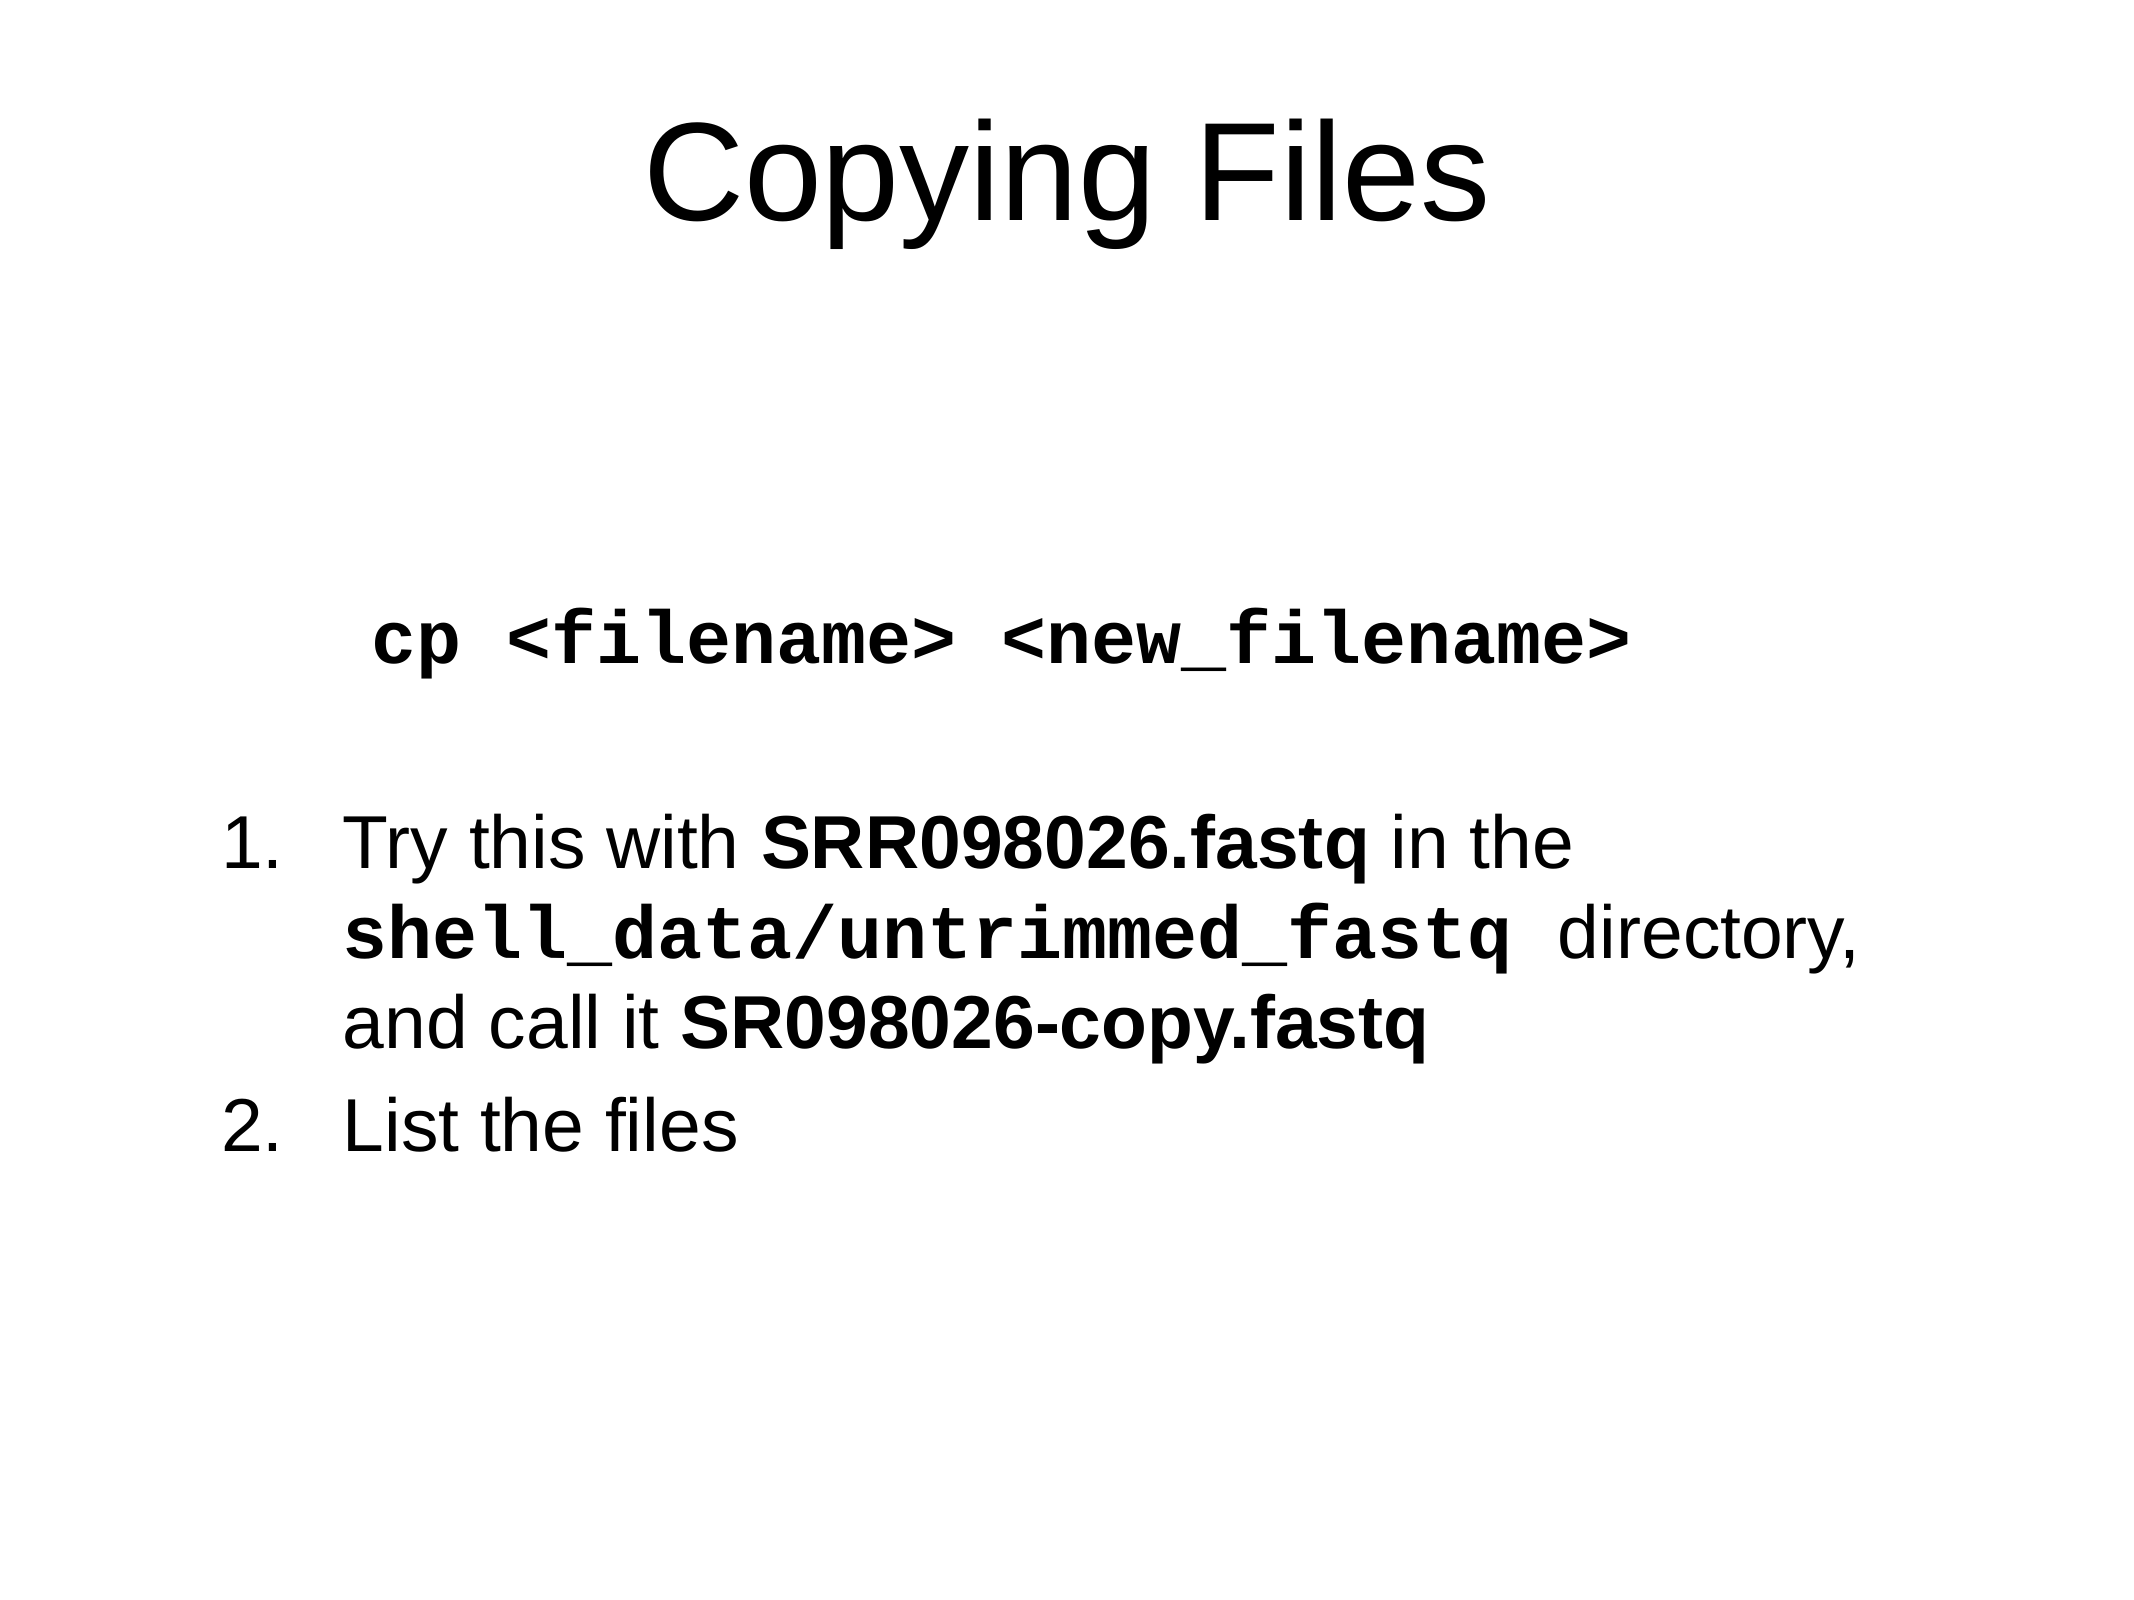

Copying Files
	cp <filename> <new_filename>

Try this with SRR098026.fastq in the shell_data/untrimmed_fastq directory, and call it SR098026-copy.fastq
List the files